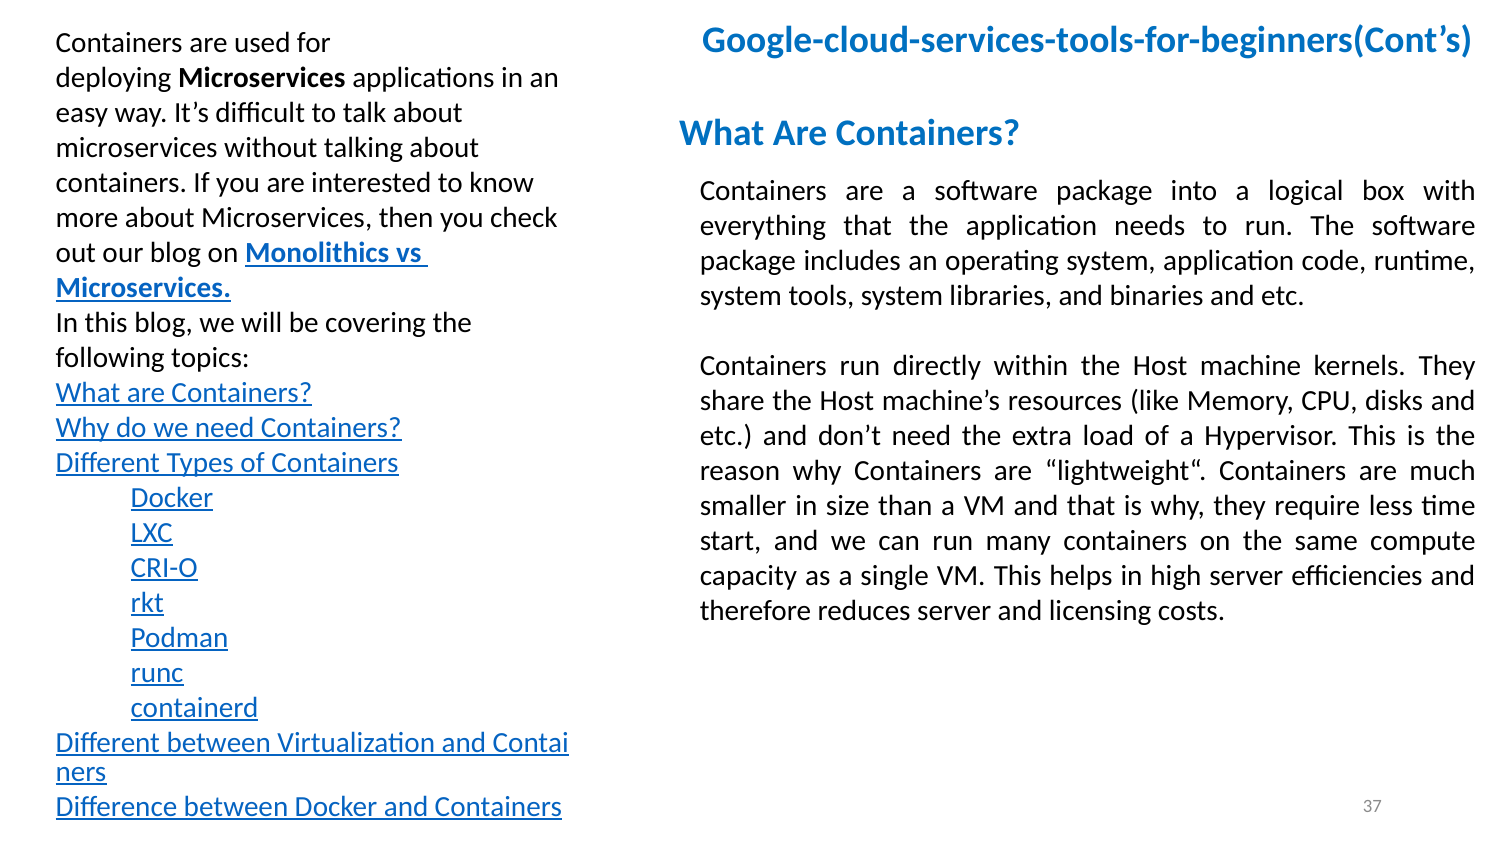

Google-cloud-services-tools-for-beginners(Cont’s)
Containers are used for deploying Microservices applications in an easy way. It’s difficult to talk about microservices without talking about containers. If you are interested to know more about Microservices, then you check out our blog on Monolithics vs Microservices.
In this blog, we will be covering the following topics:
What are Containers?
Why do we need Containers?
Different Types of Containers
Docker
LXC
CRI-O
rkt
Podman
runc
containerd
Different between Virtualization and Containers
Difference between Docker and Containers
What Are Containers?
Containers are a software package into a logical box with everything that the application needs to run. The software package includes an operating system, application code, runtime, system tools, system libraries, and binaries and etc.

Containers run directly within the Host machine kernels. They share the Host machine’s resources (like Memory, CPU, disks and etc.) and don’t need the extra load of a Hypervisor. This is the reason why Containers are “lightweight“. Containers are much smaller in size than a VM and that is why, they require less time start, and we can run many containers on the same compute capacity as a single VM. This helps in high server efficiencies and therefore reduces server and licensing costs.
37